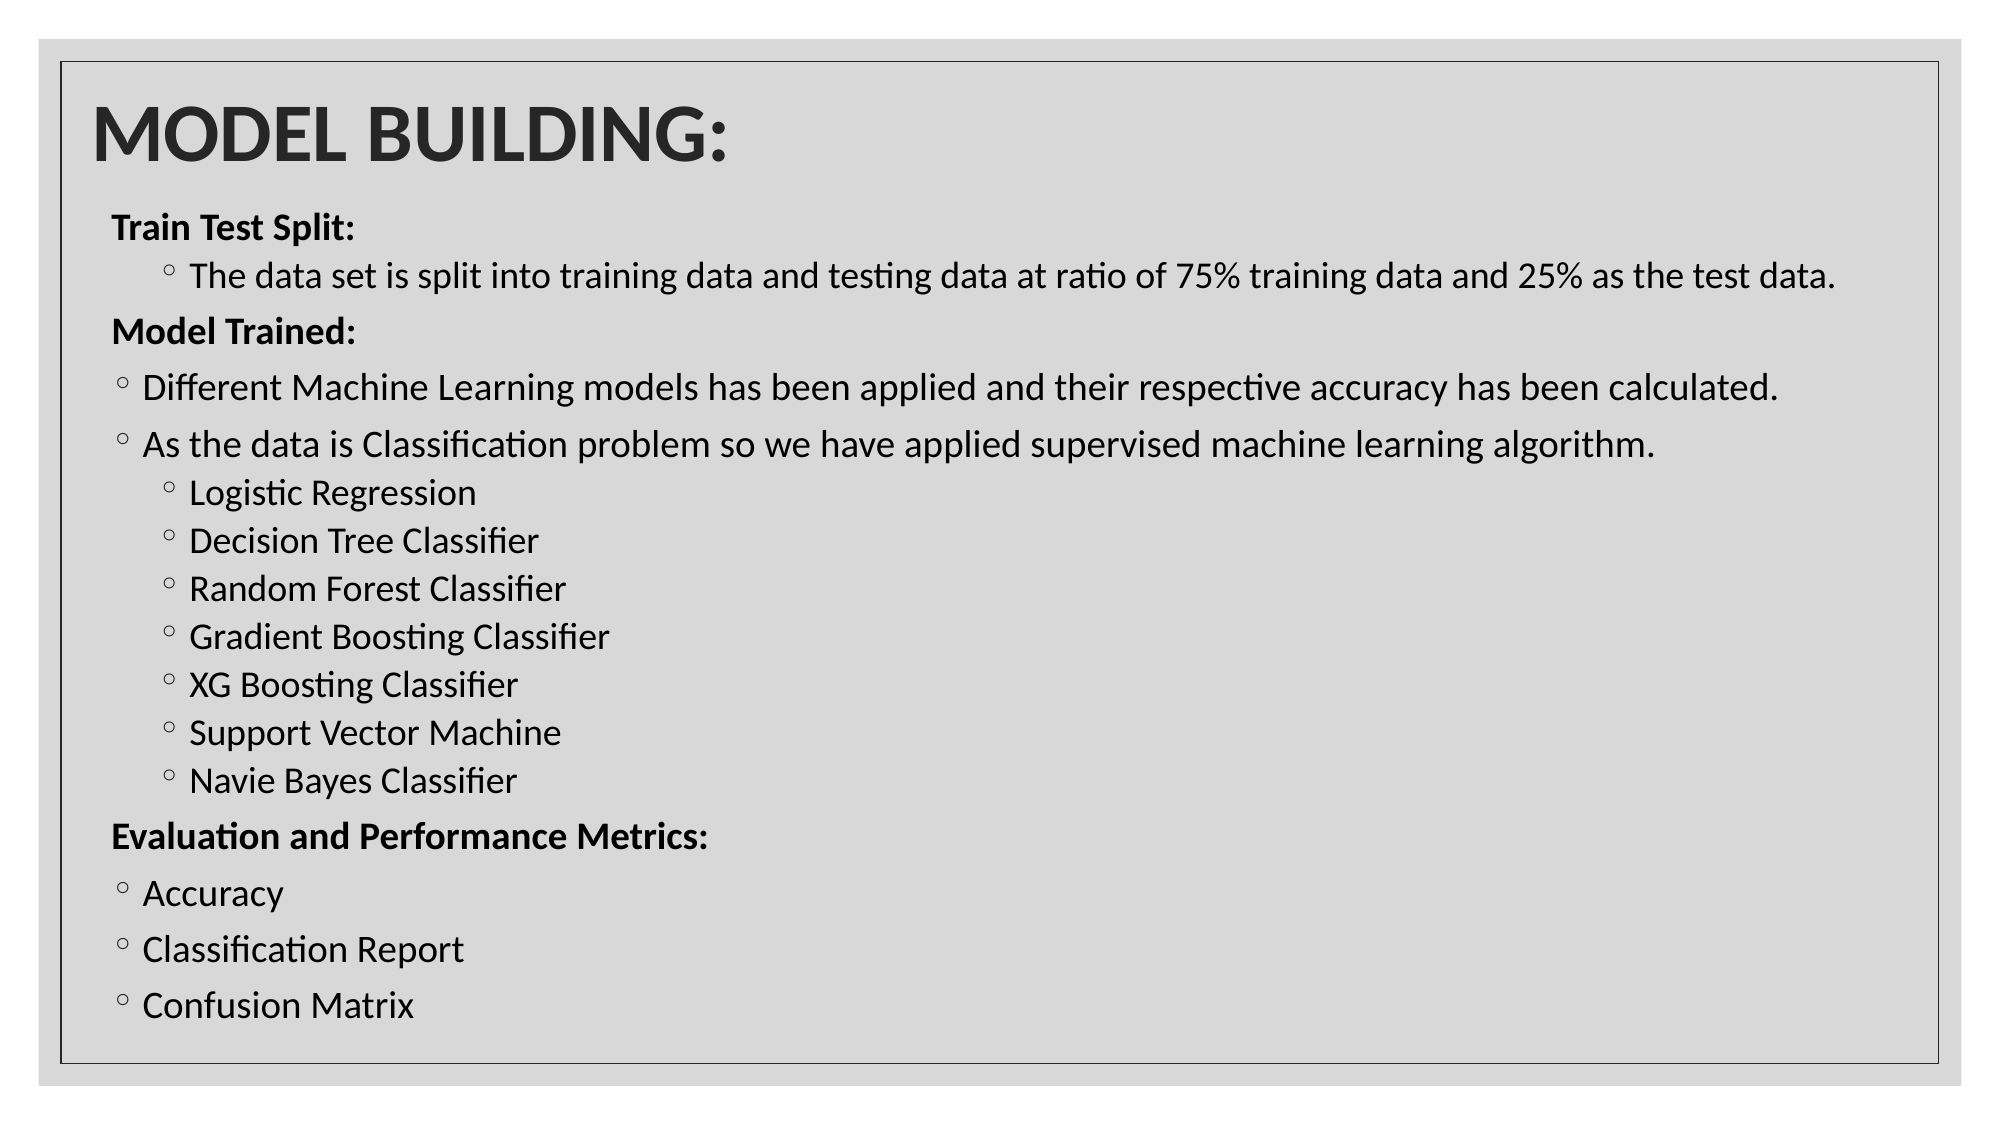

# MODEL BUILDING:
Train Test Split:
The data set is split into training data and testing data at ratio of 75% training data and 25% as the test data.
Model Trained:
Different Machine Learning models has been applied and their respective accuracy has been calculated.
As the data is Classification problem so we have applied supervised machine learning algorithm.
Logistic Regression
Decision Tree Classifier
Random Forest Classifier
Gradient Boosting Classifier
XG Boosting Classifier
Support Vector Machine
Navie Bayes Classifier
Evaluation and Performance Metrics:
Accuracy
Classification Report
Confusion Matrix